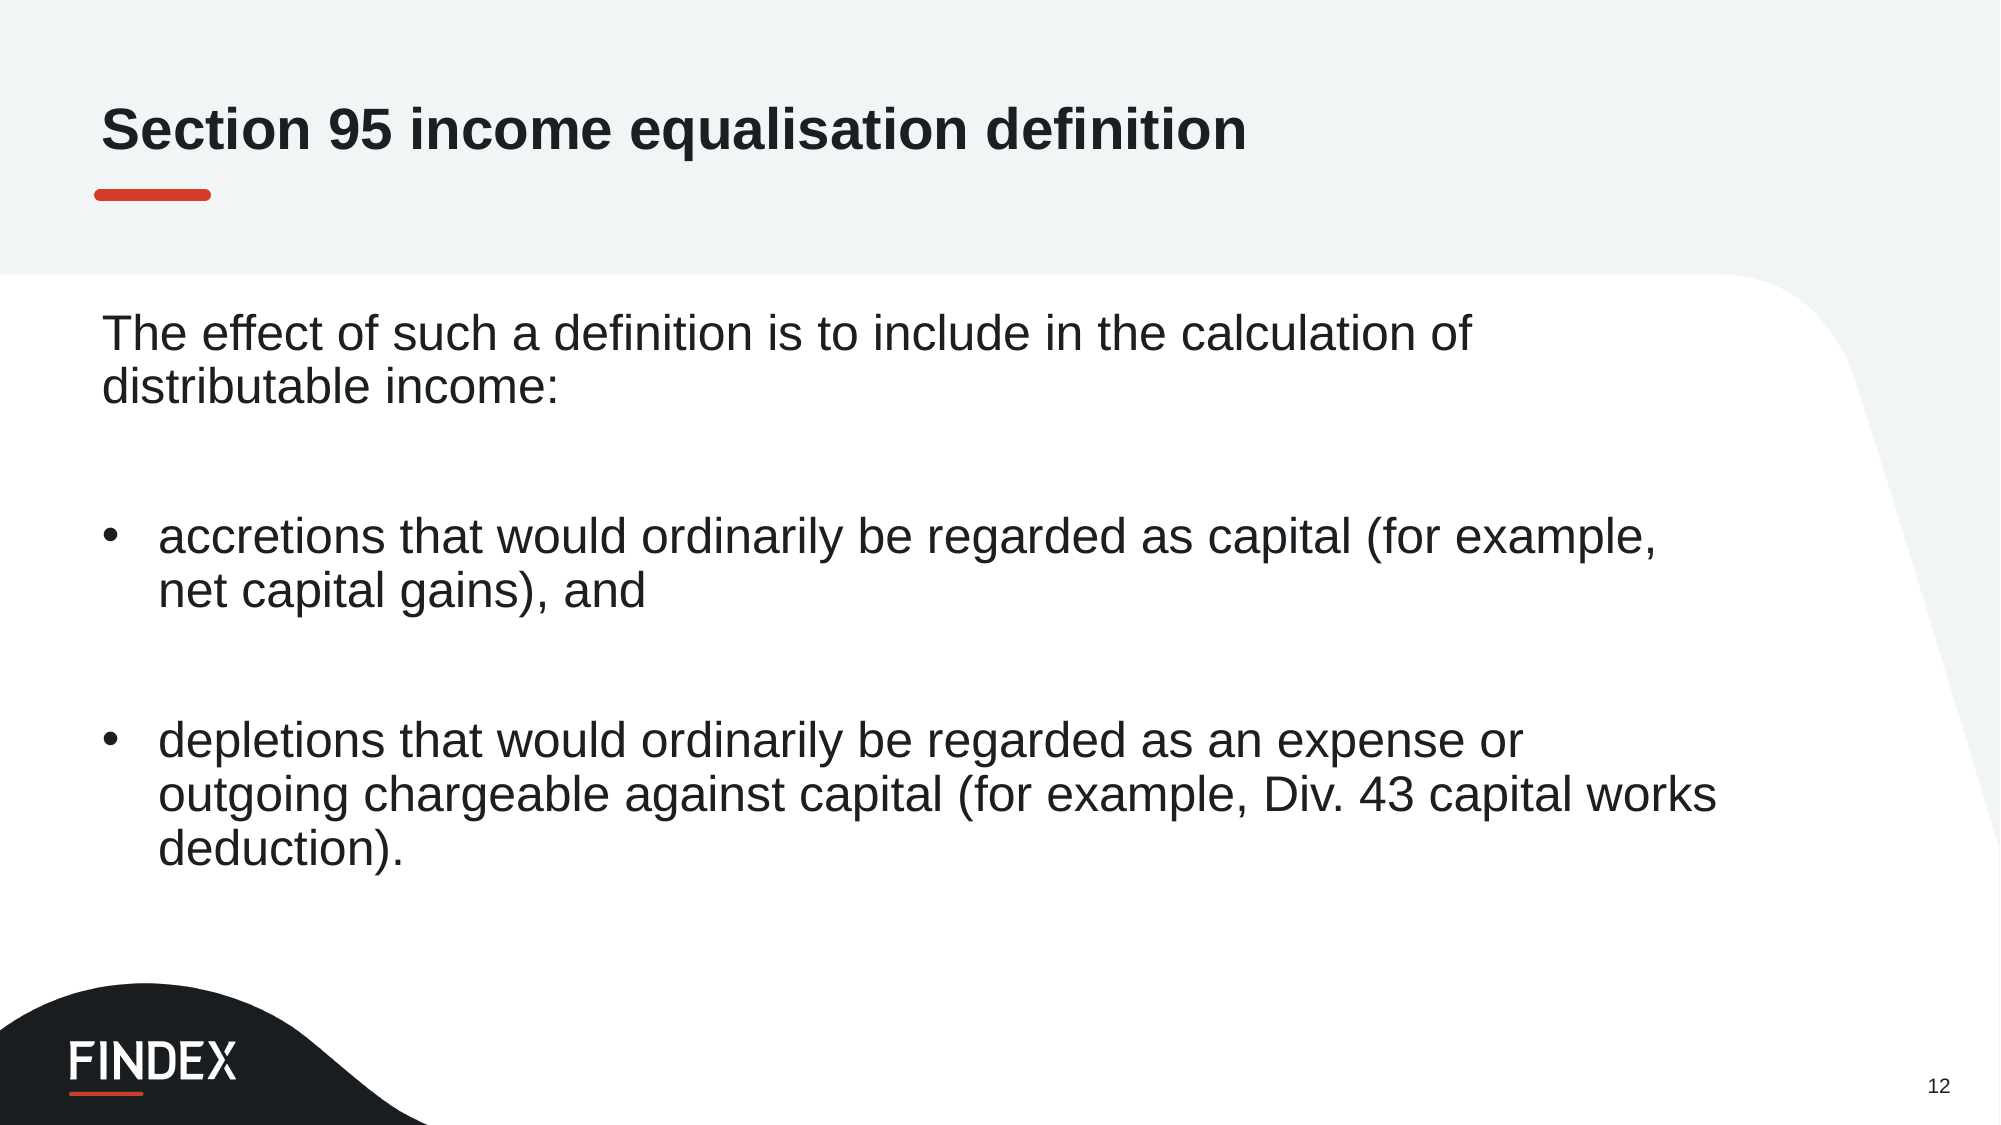

Section 95 income equalisation definition
The effect of such a definition is to include in the calculation of distributable income:

accretions that would ordinarily be regarded as capital (for example, net capital gains), and

depletions that would ordinarily be regarded as an expense or outgoing chargeable against capital (for example, Div. 43 capital works deduction).